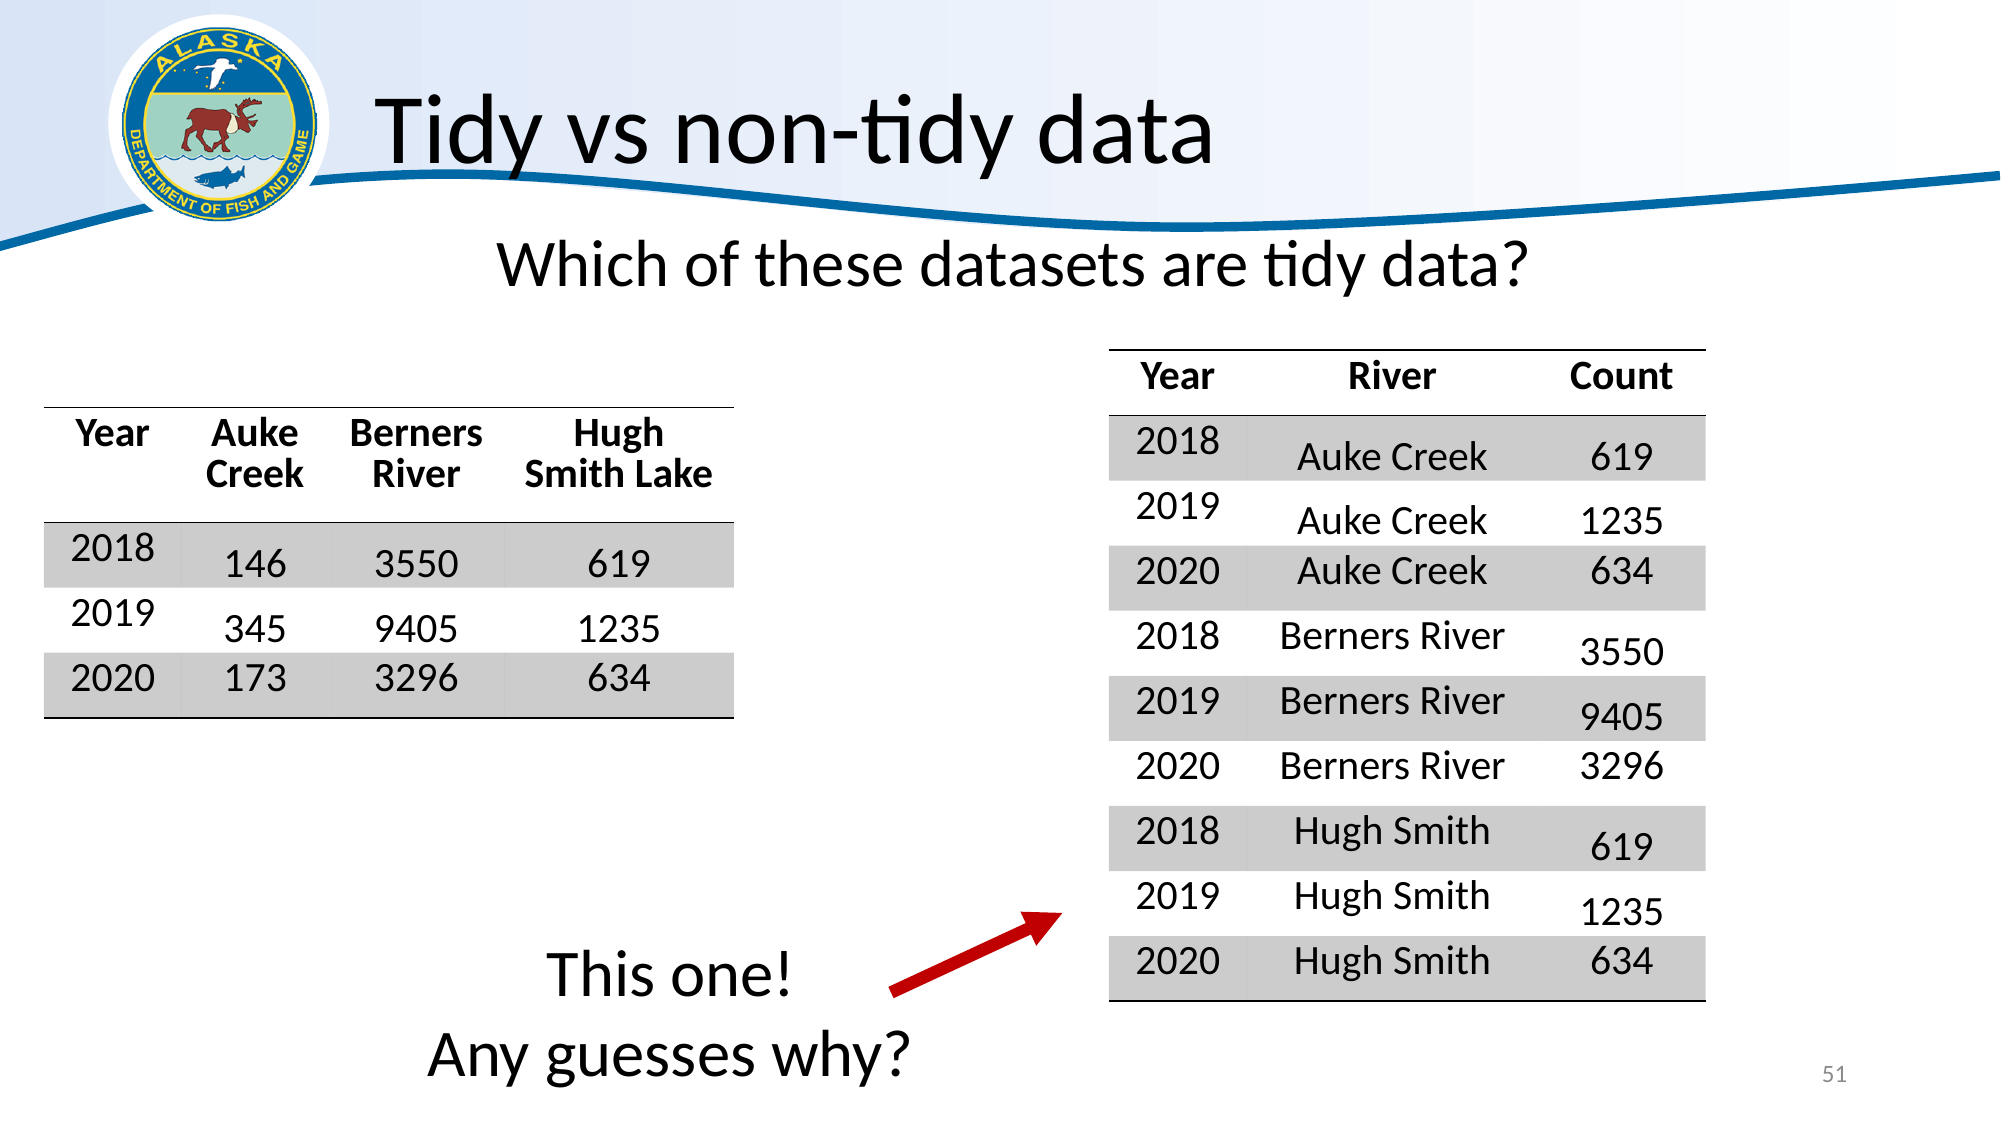

# Tidy vs non-tidy data
Which of these datasets are tidy data?
| Year | River | Count |
| --- | --- | --- |
| 2018 | Auke Creek | 619 |
| 2019 | Auke Creek | 1235 |
| 2020 | Auke Creek | 634 |
| 2018 | Berners River | 3550 |
| 2019 | Berners River | 9405 |
| 2020 | Berners River | 3296 |
| 2018 | Hugh Smith | 619 |
| 2019 | Hugh Smith | 1235 |
| 2020 | Hugh Smith | 634 |
| Year | Auke Creek | Berners River | Hugh Smith Lake |
| --- | --- | --- | --- |
| 2018 | 146 | 3550 | 619 |
| 2019 | 345 | 9405 | 1235 |
| 2020 | 173 | 3296 | 634 |
This one!
Any guesses why?
51